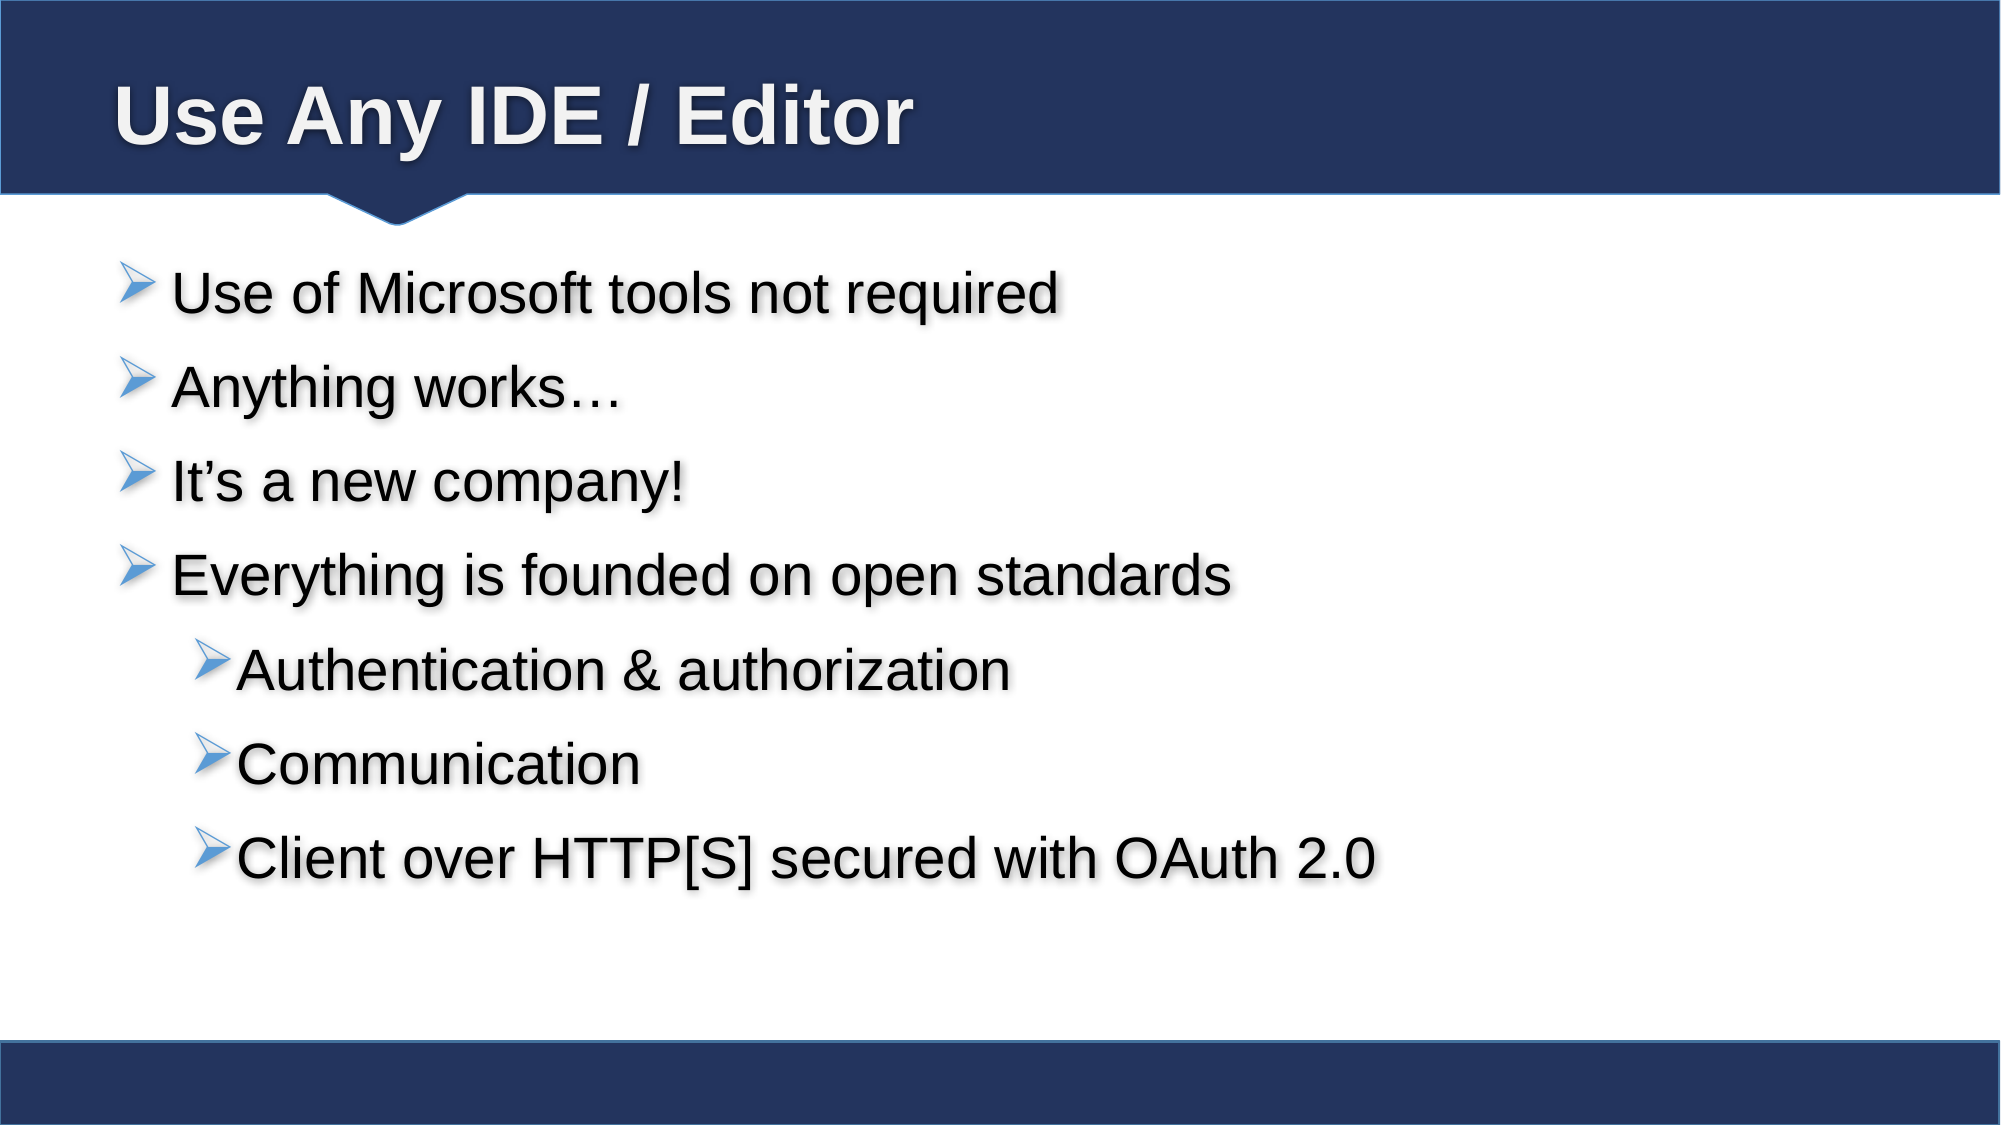

# Use Any IDE / Editor
Use of Microsoft tools not required
Anything works…
It’s a new company!
Everything is founded on open standards
Authentication & authorization
Communication
Client over HTTP[S] secured with OAuth 2.0